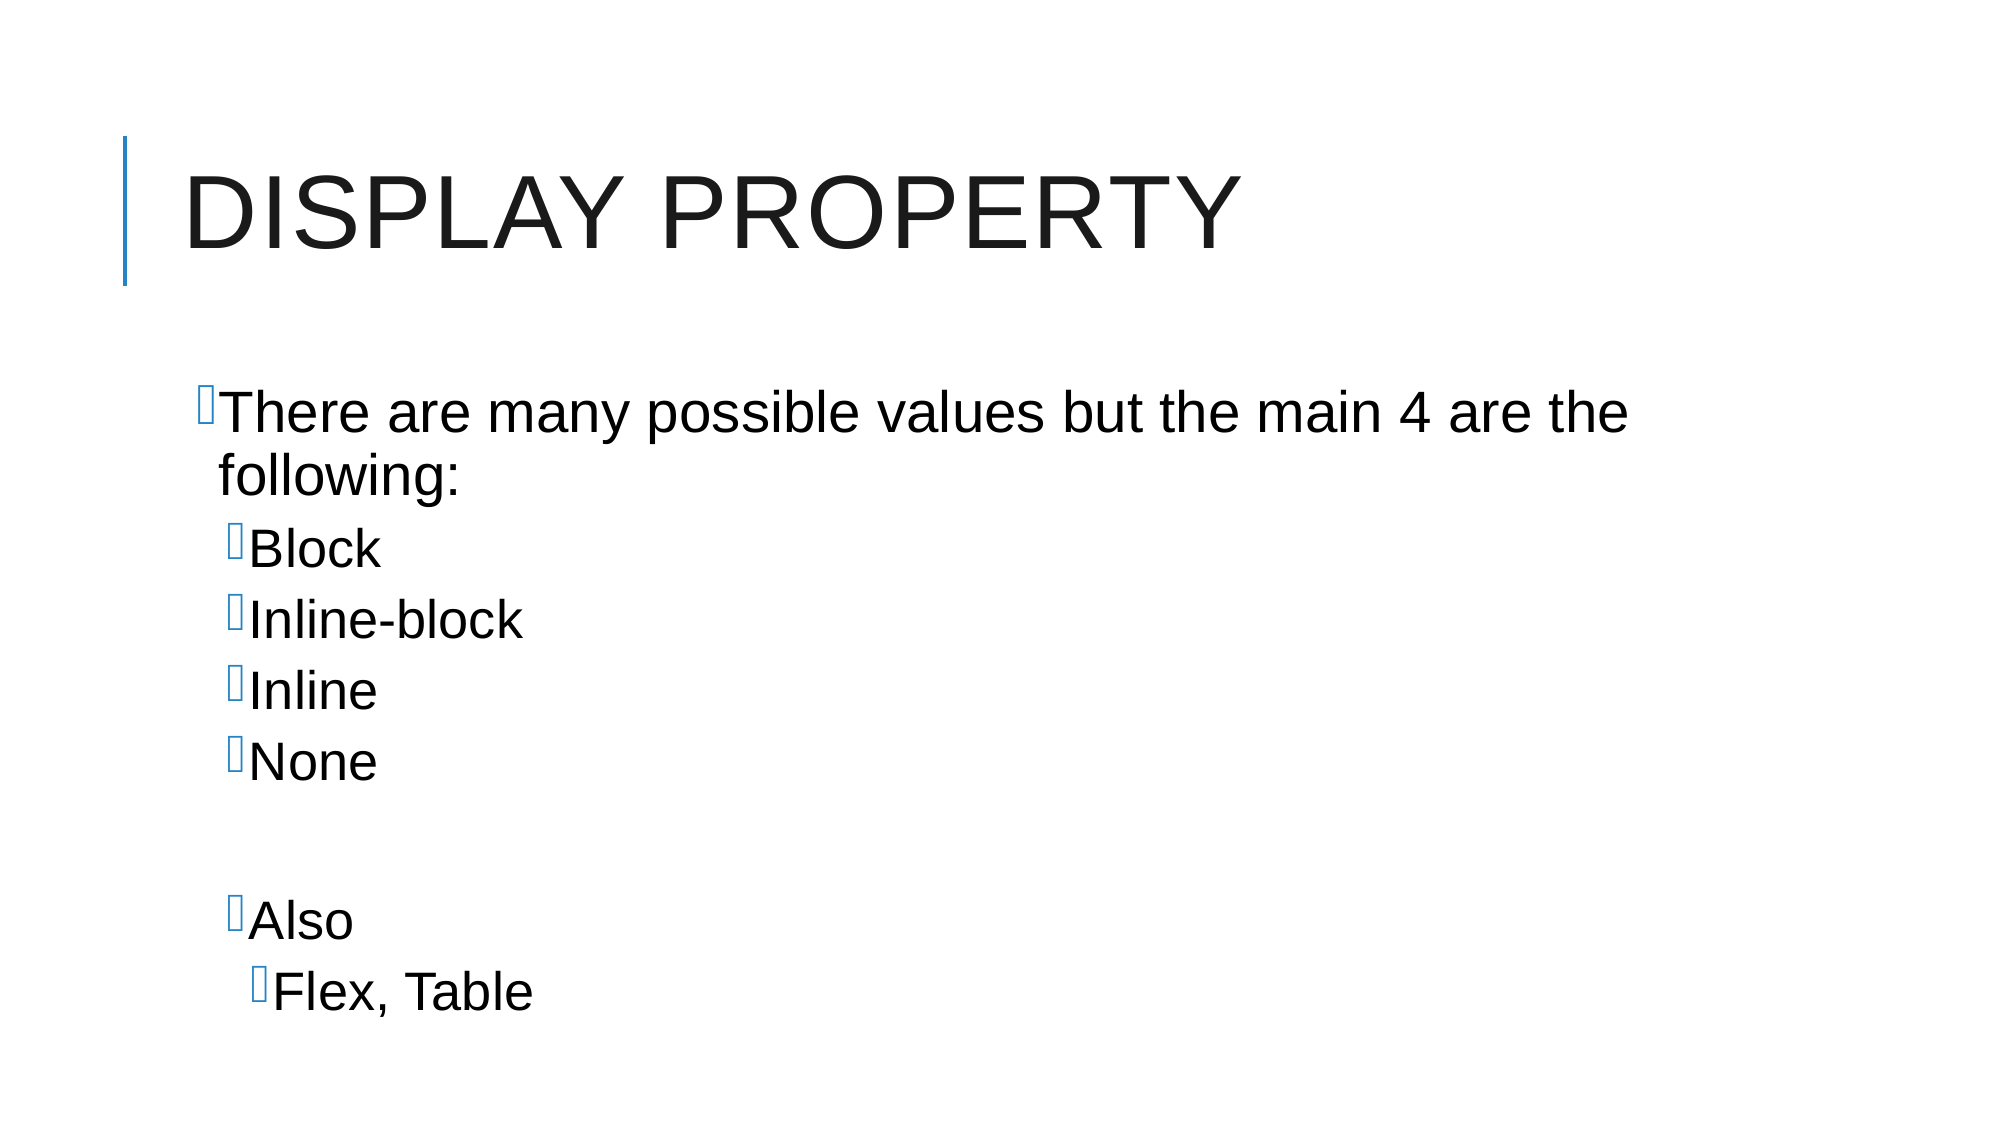

# display property
There are many possible values but the main 4 are the following:
Block
Inline-block
Inline
None

Also
Flex, Table